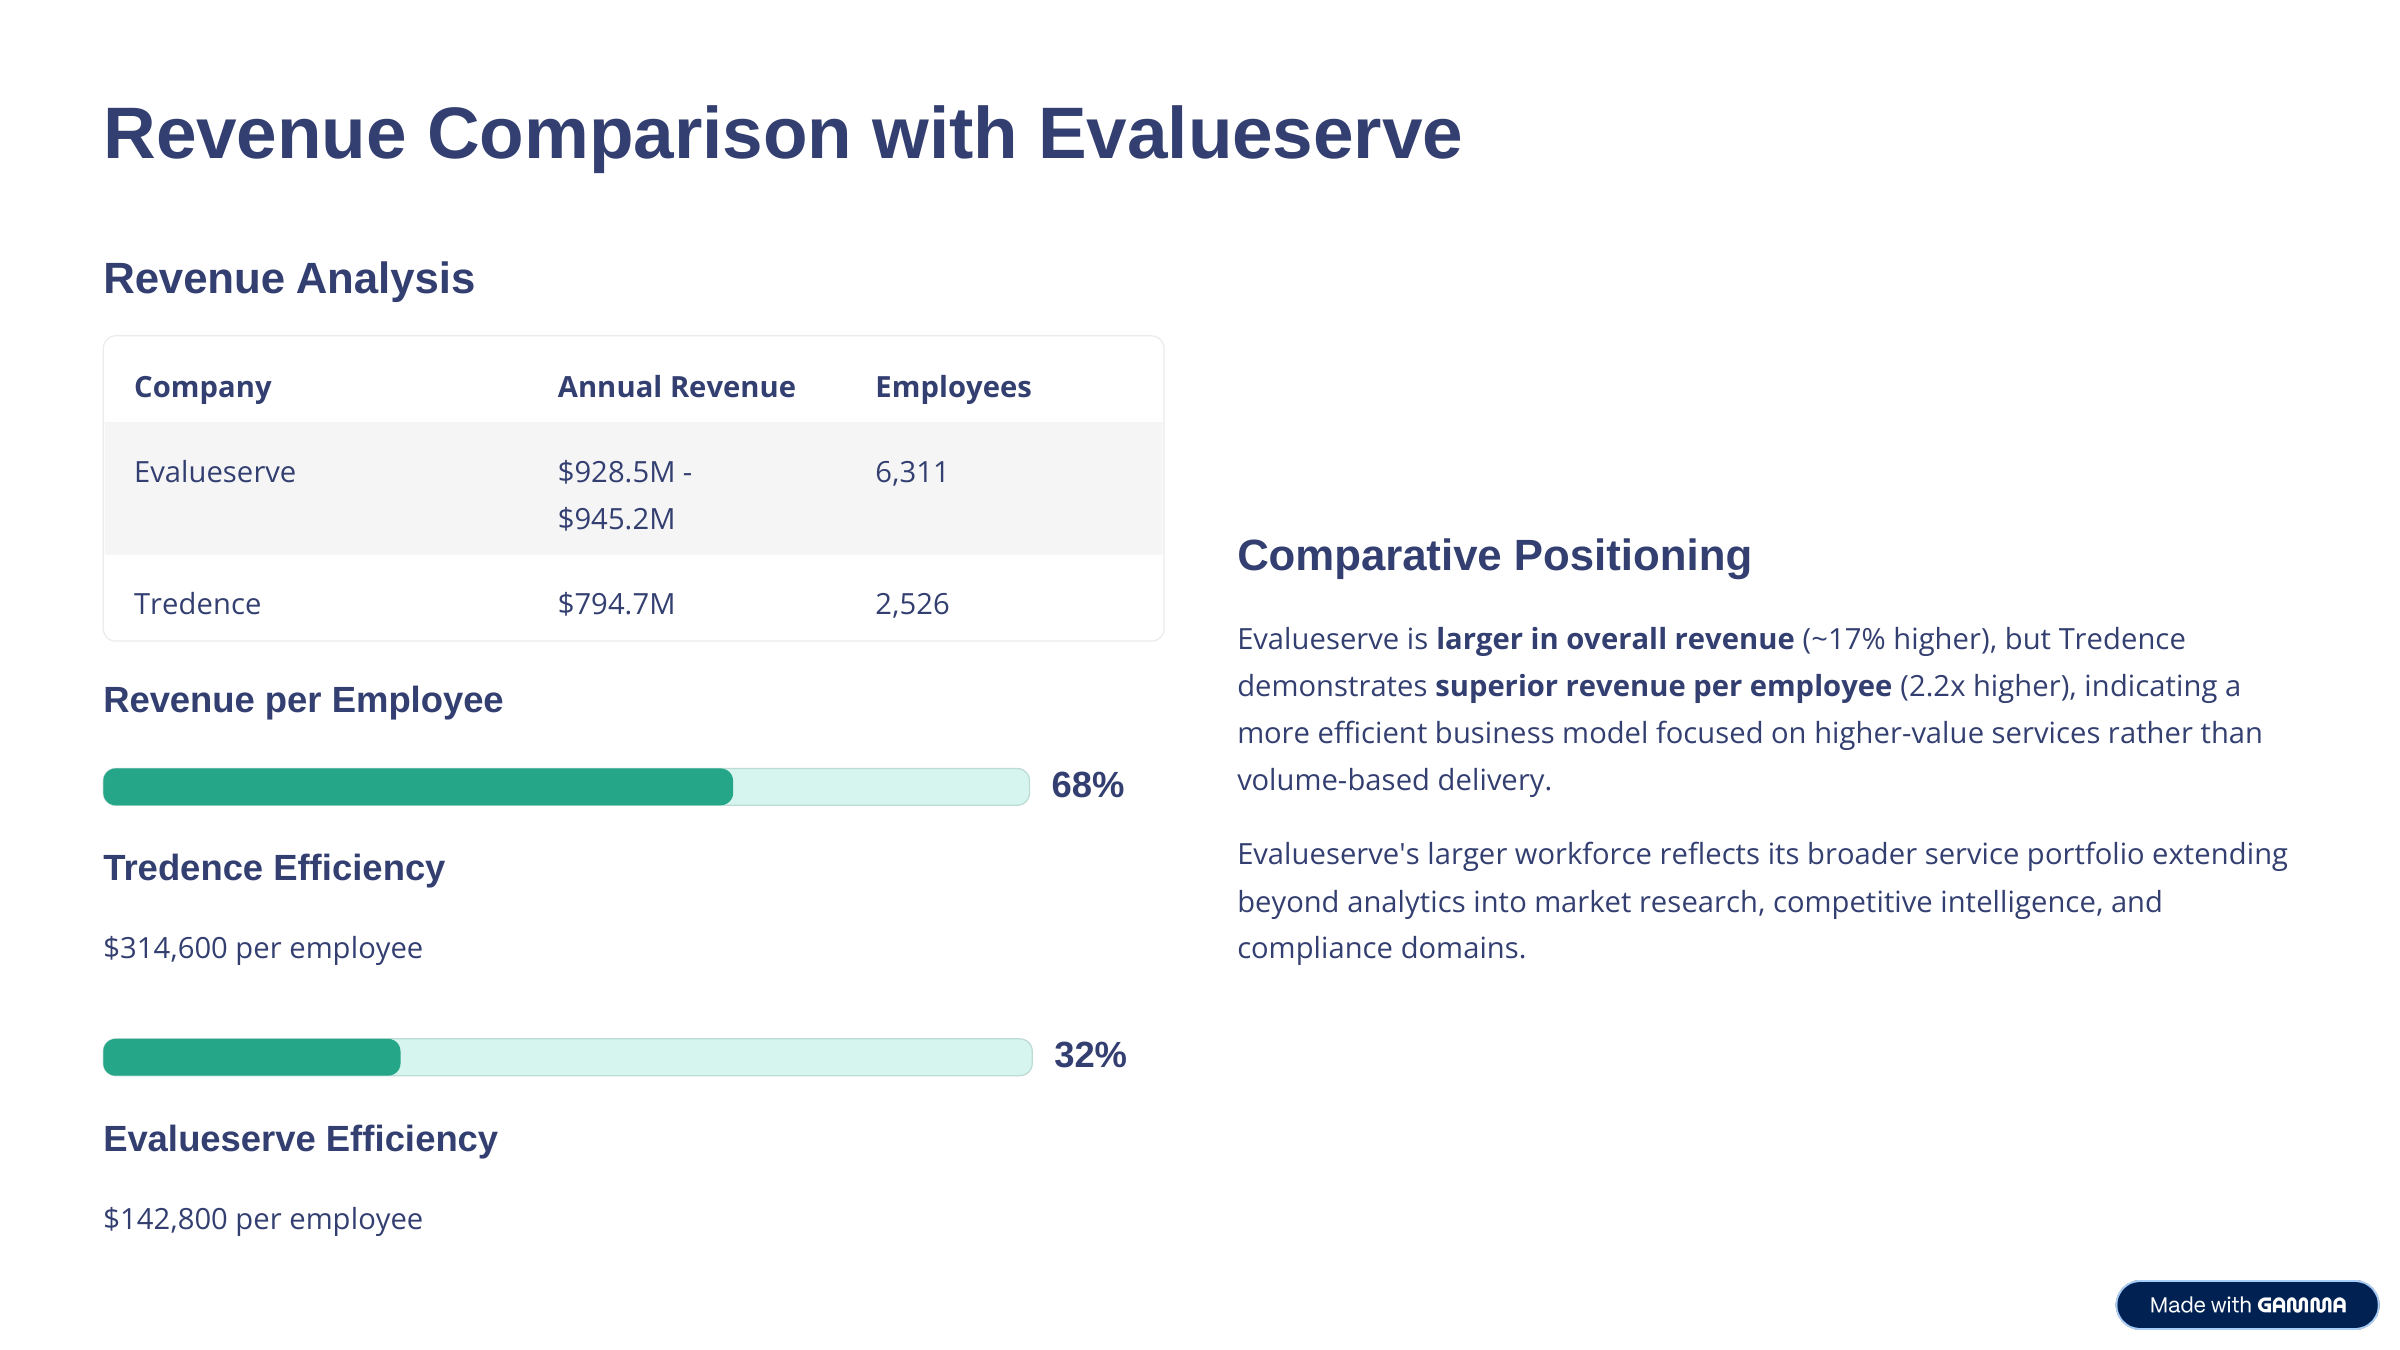

Revenue Comparison with Evalueserve
Revenue Analysis

Company
Annual Revenue
Employees

Evalueserve
$928.5M - $945.2M
6,311
Comparative Positioning

Tredence
$794.7M
2,526
Evalueserve is larger in overall revenue (~17% higher), but Tredence demonstrates superior revenue per employee (2.2x higher), indicating a more efficient business model focused on higher-value services rather than volume-based delivery.
Revenue per Employee

68%
Evalueserve's larger workforce reflects its broader service portfolio extending beyond analytics into market research, competitive intelligence, and compliance domains.
Tredence Efficiency
$314,600 per employee

32%
Evalueserve Efficiency
$142,800 per employee